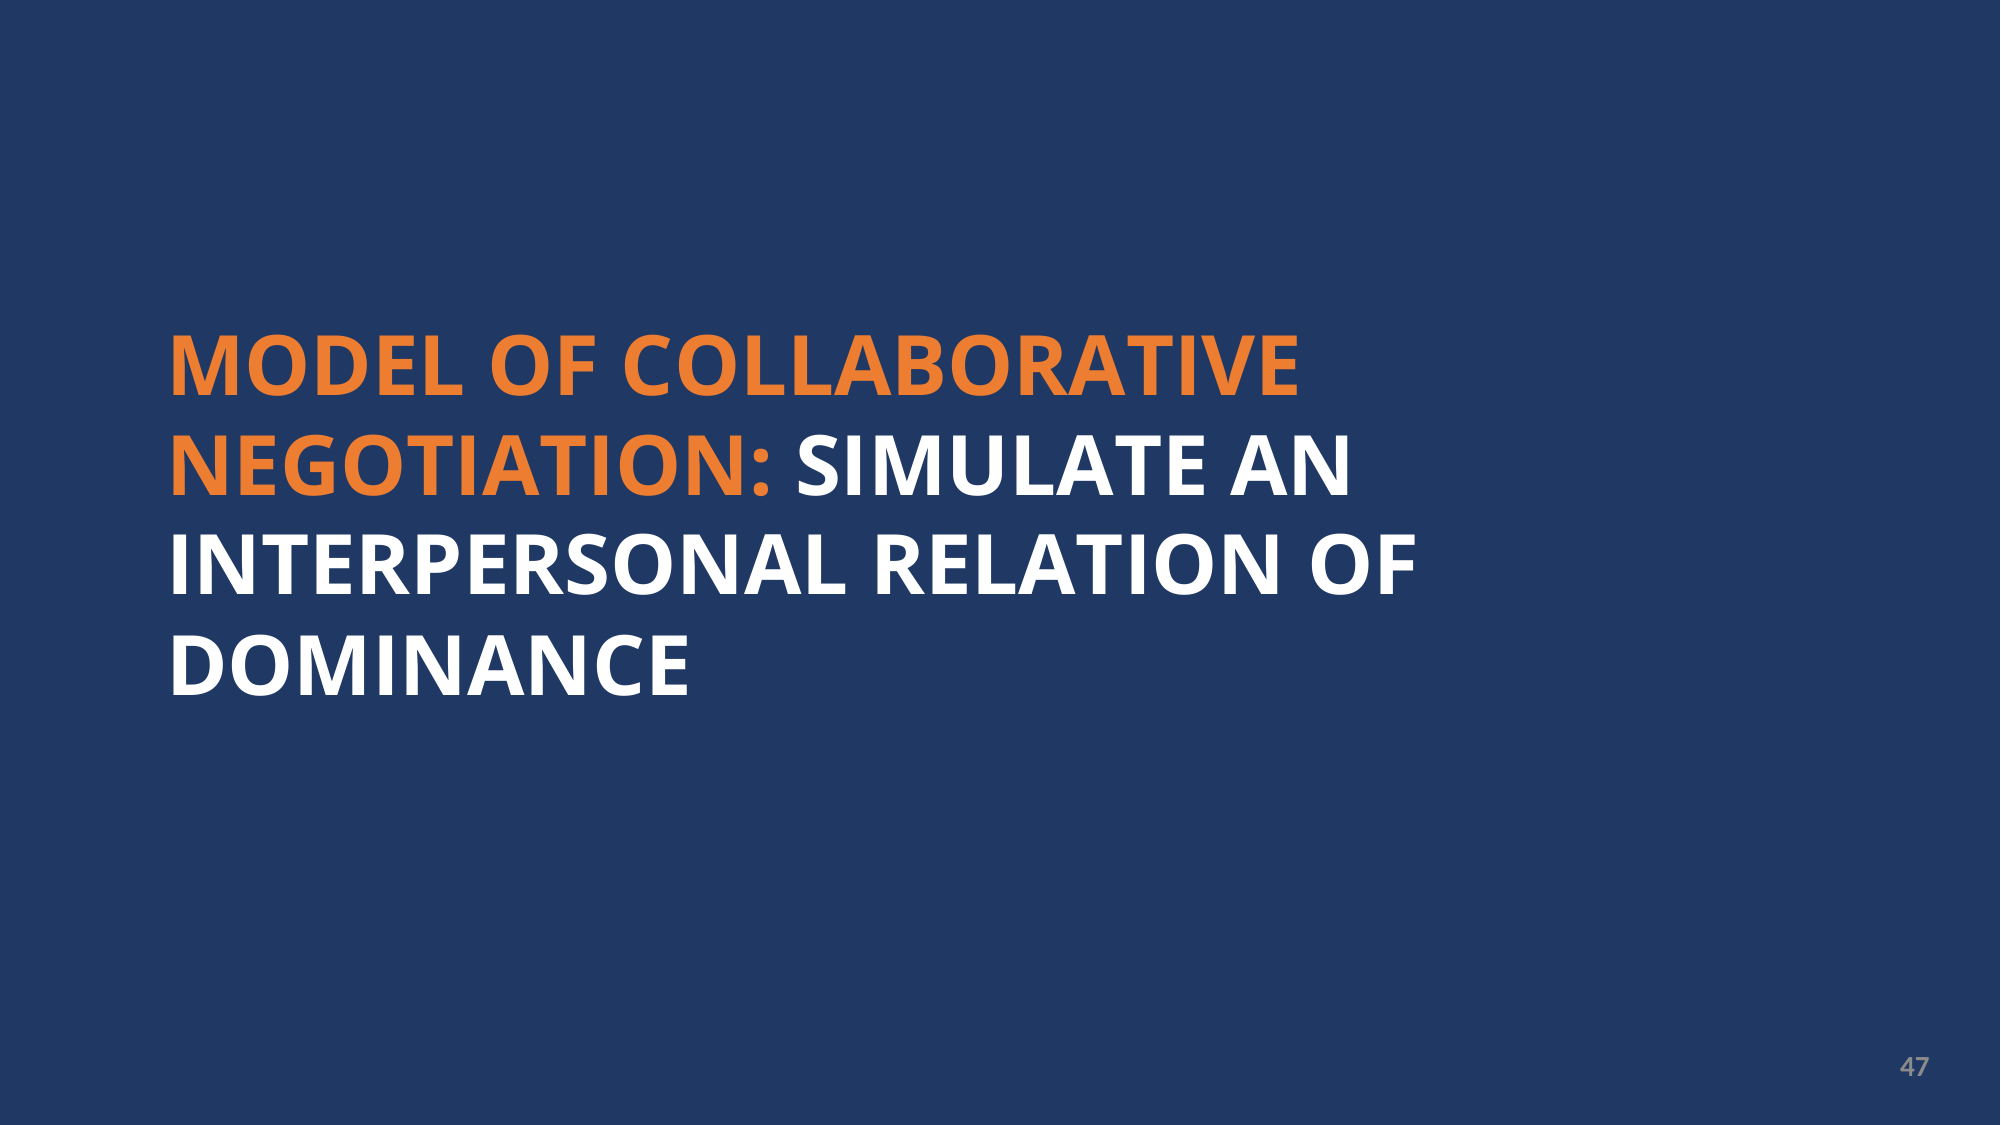

Model of collaborative negotiation: Simulate an interpersonal relation of dominance
47